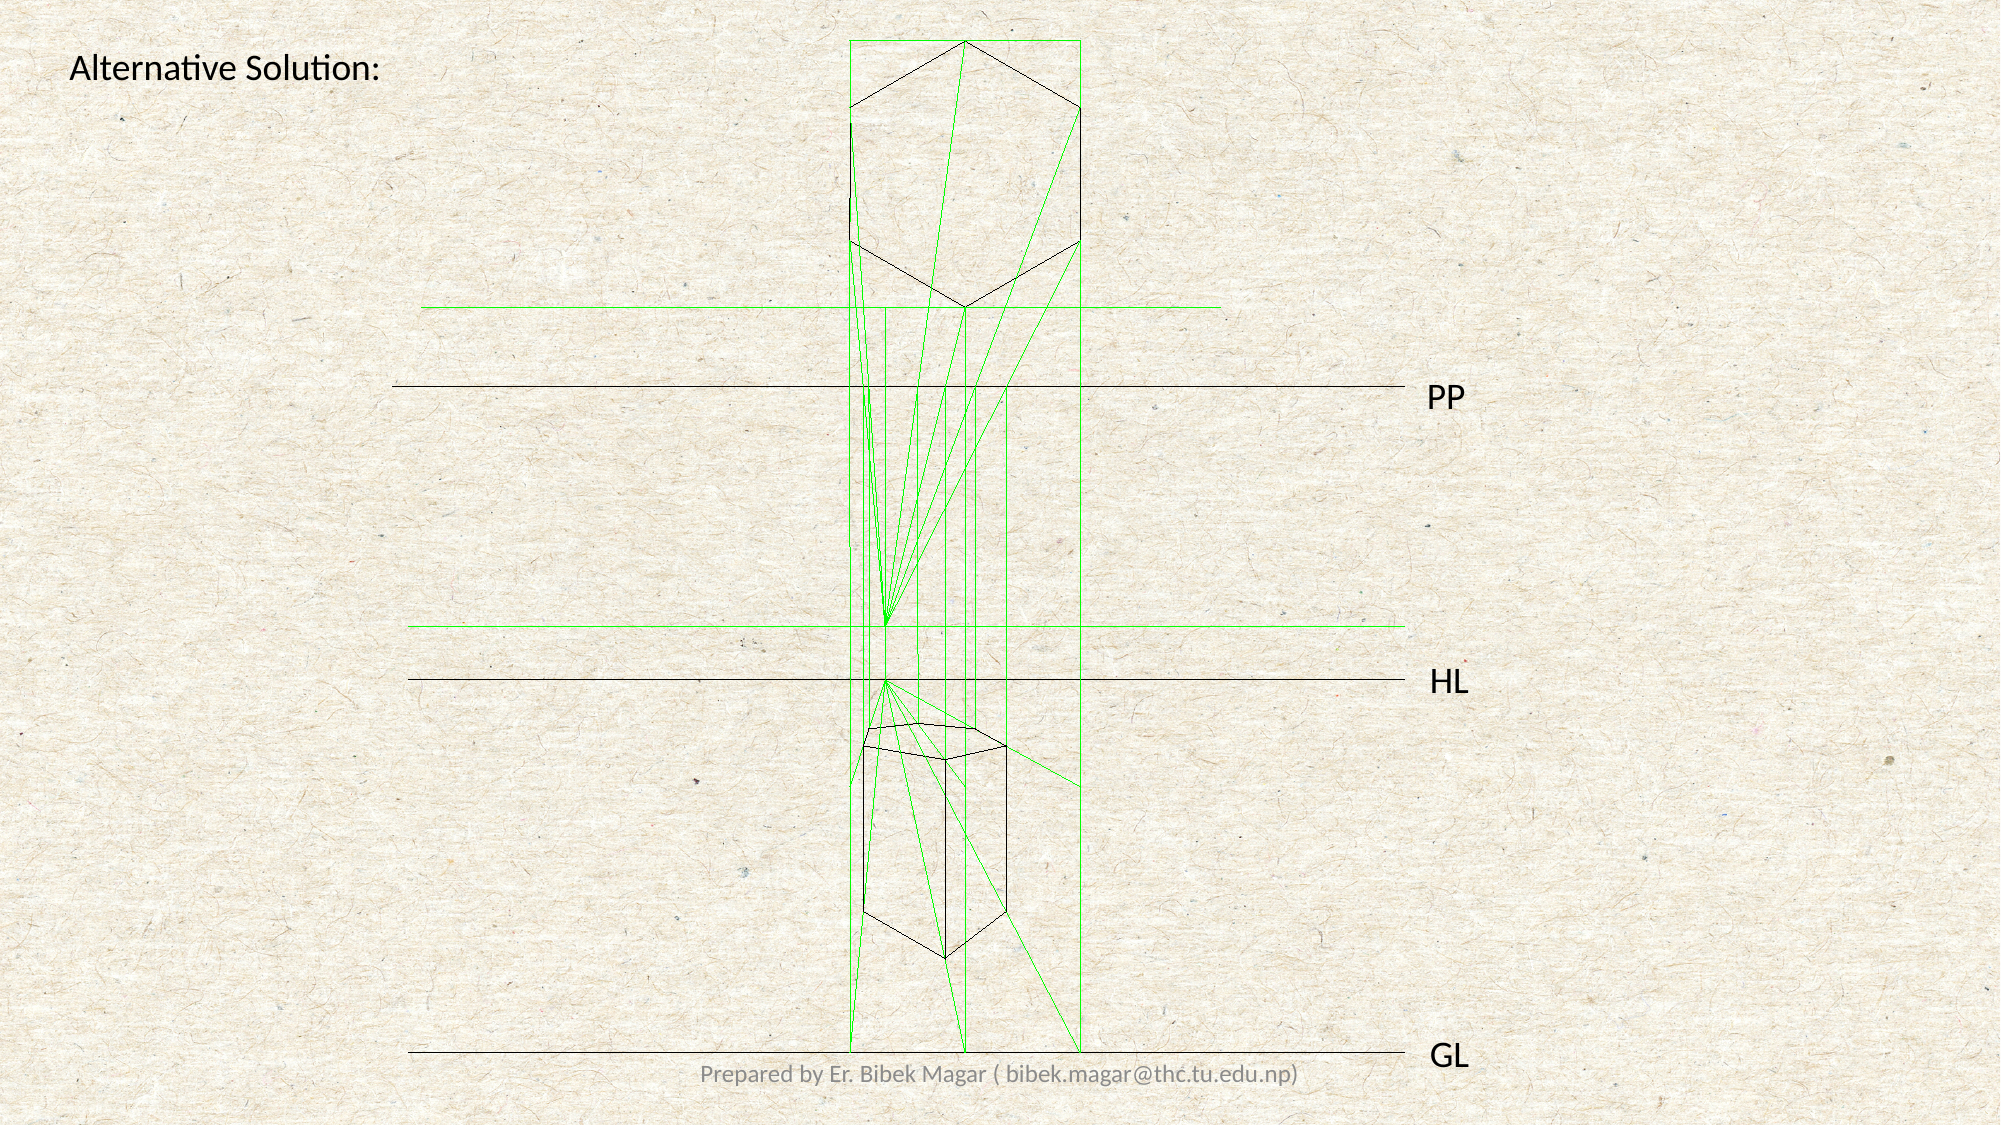

Alternative Solution:

PP

HL

GL
Prepared by Er. Bibek Magar ( bibek.magar@thc.tu.edu.np)